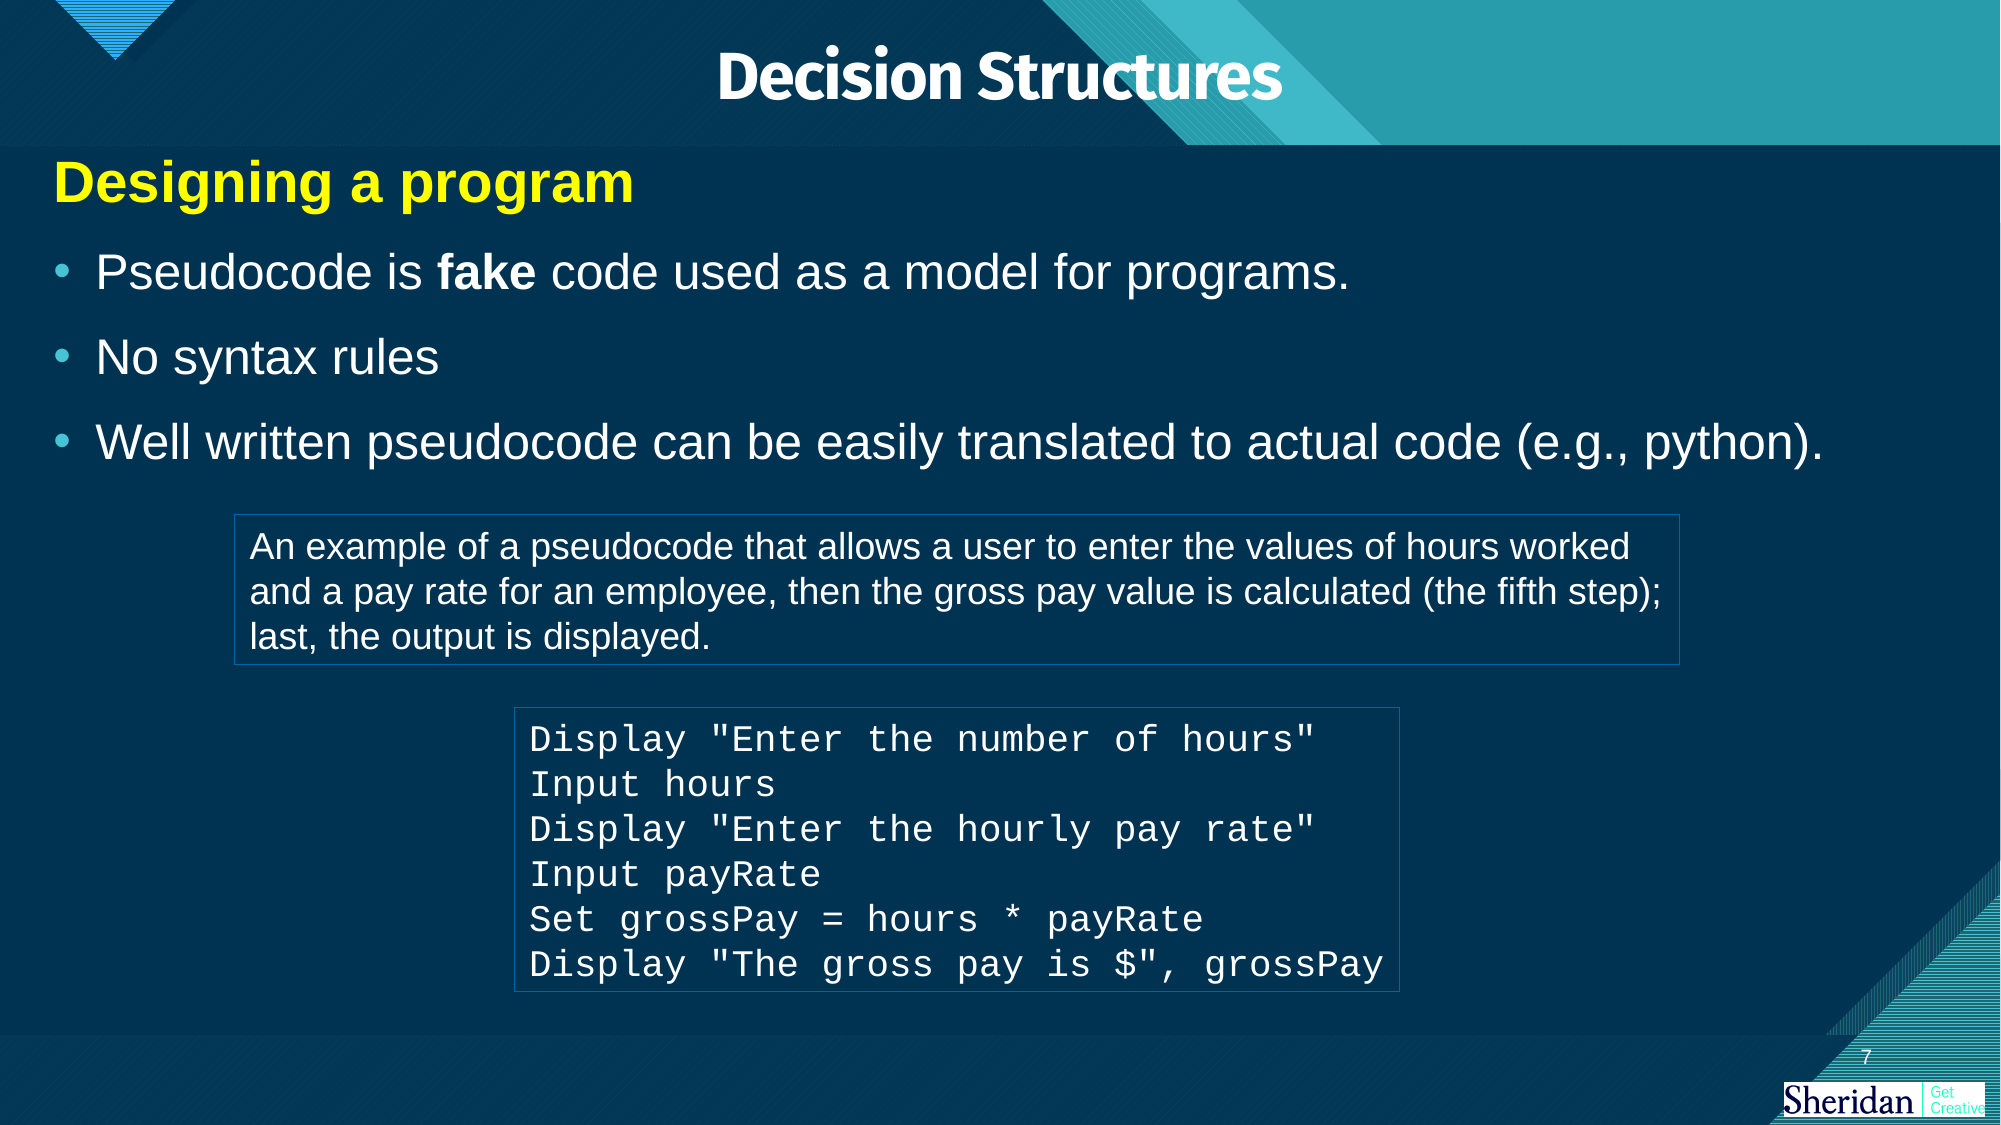

# Decision Structures
Designing a program
Pseudocode is fake code used as a model for programs.
No syntax rules
Well written pseudocode can be easily translated to actual code (e.g., python).

An example of a pseudocode that allows a user to enter the values of hours worked and a pay rate for an employee, then the gross pay value is calculated (the fifth step); last, the output is displayed.
Display "Enter the number of hours"
Input hours
Display "Enter the hourly pay rate"
Input payRate
Set grossPay = hours * payRate
Display "The gross pay is $", grossPay
7